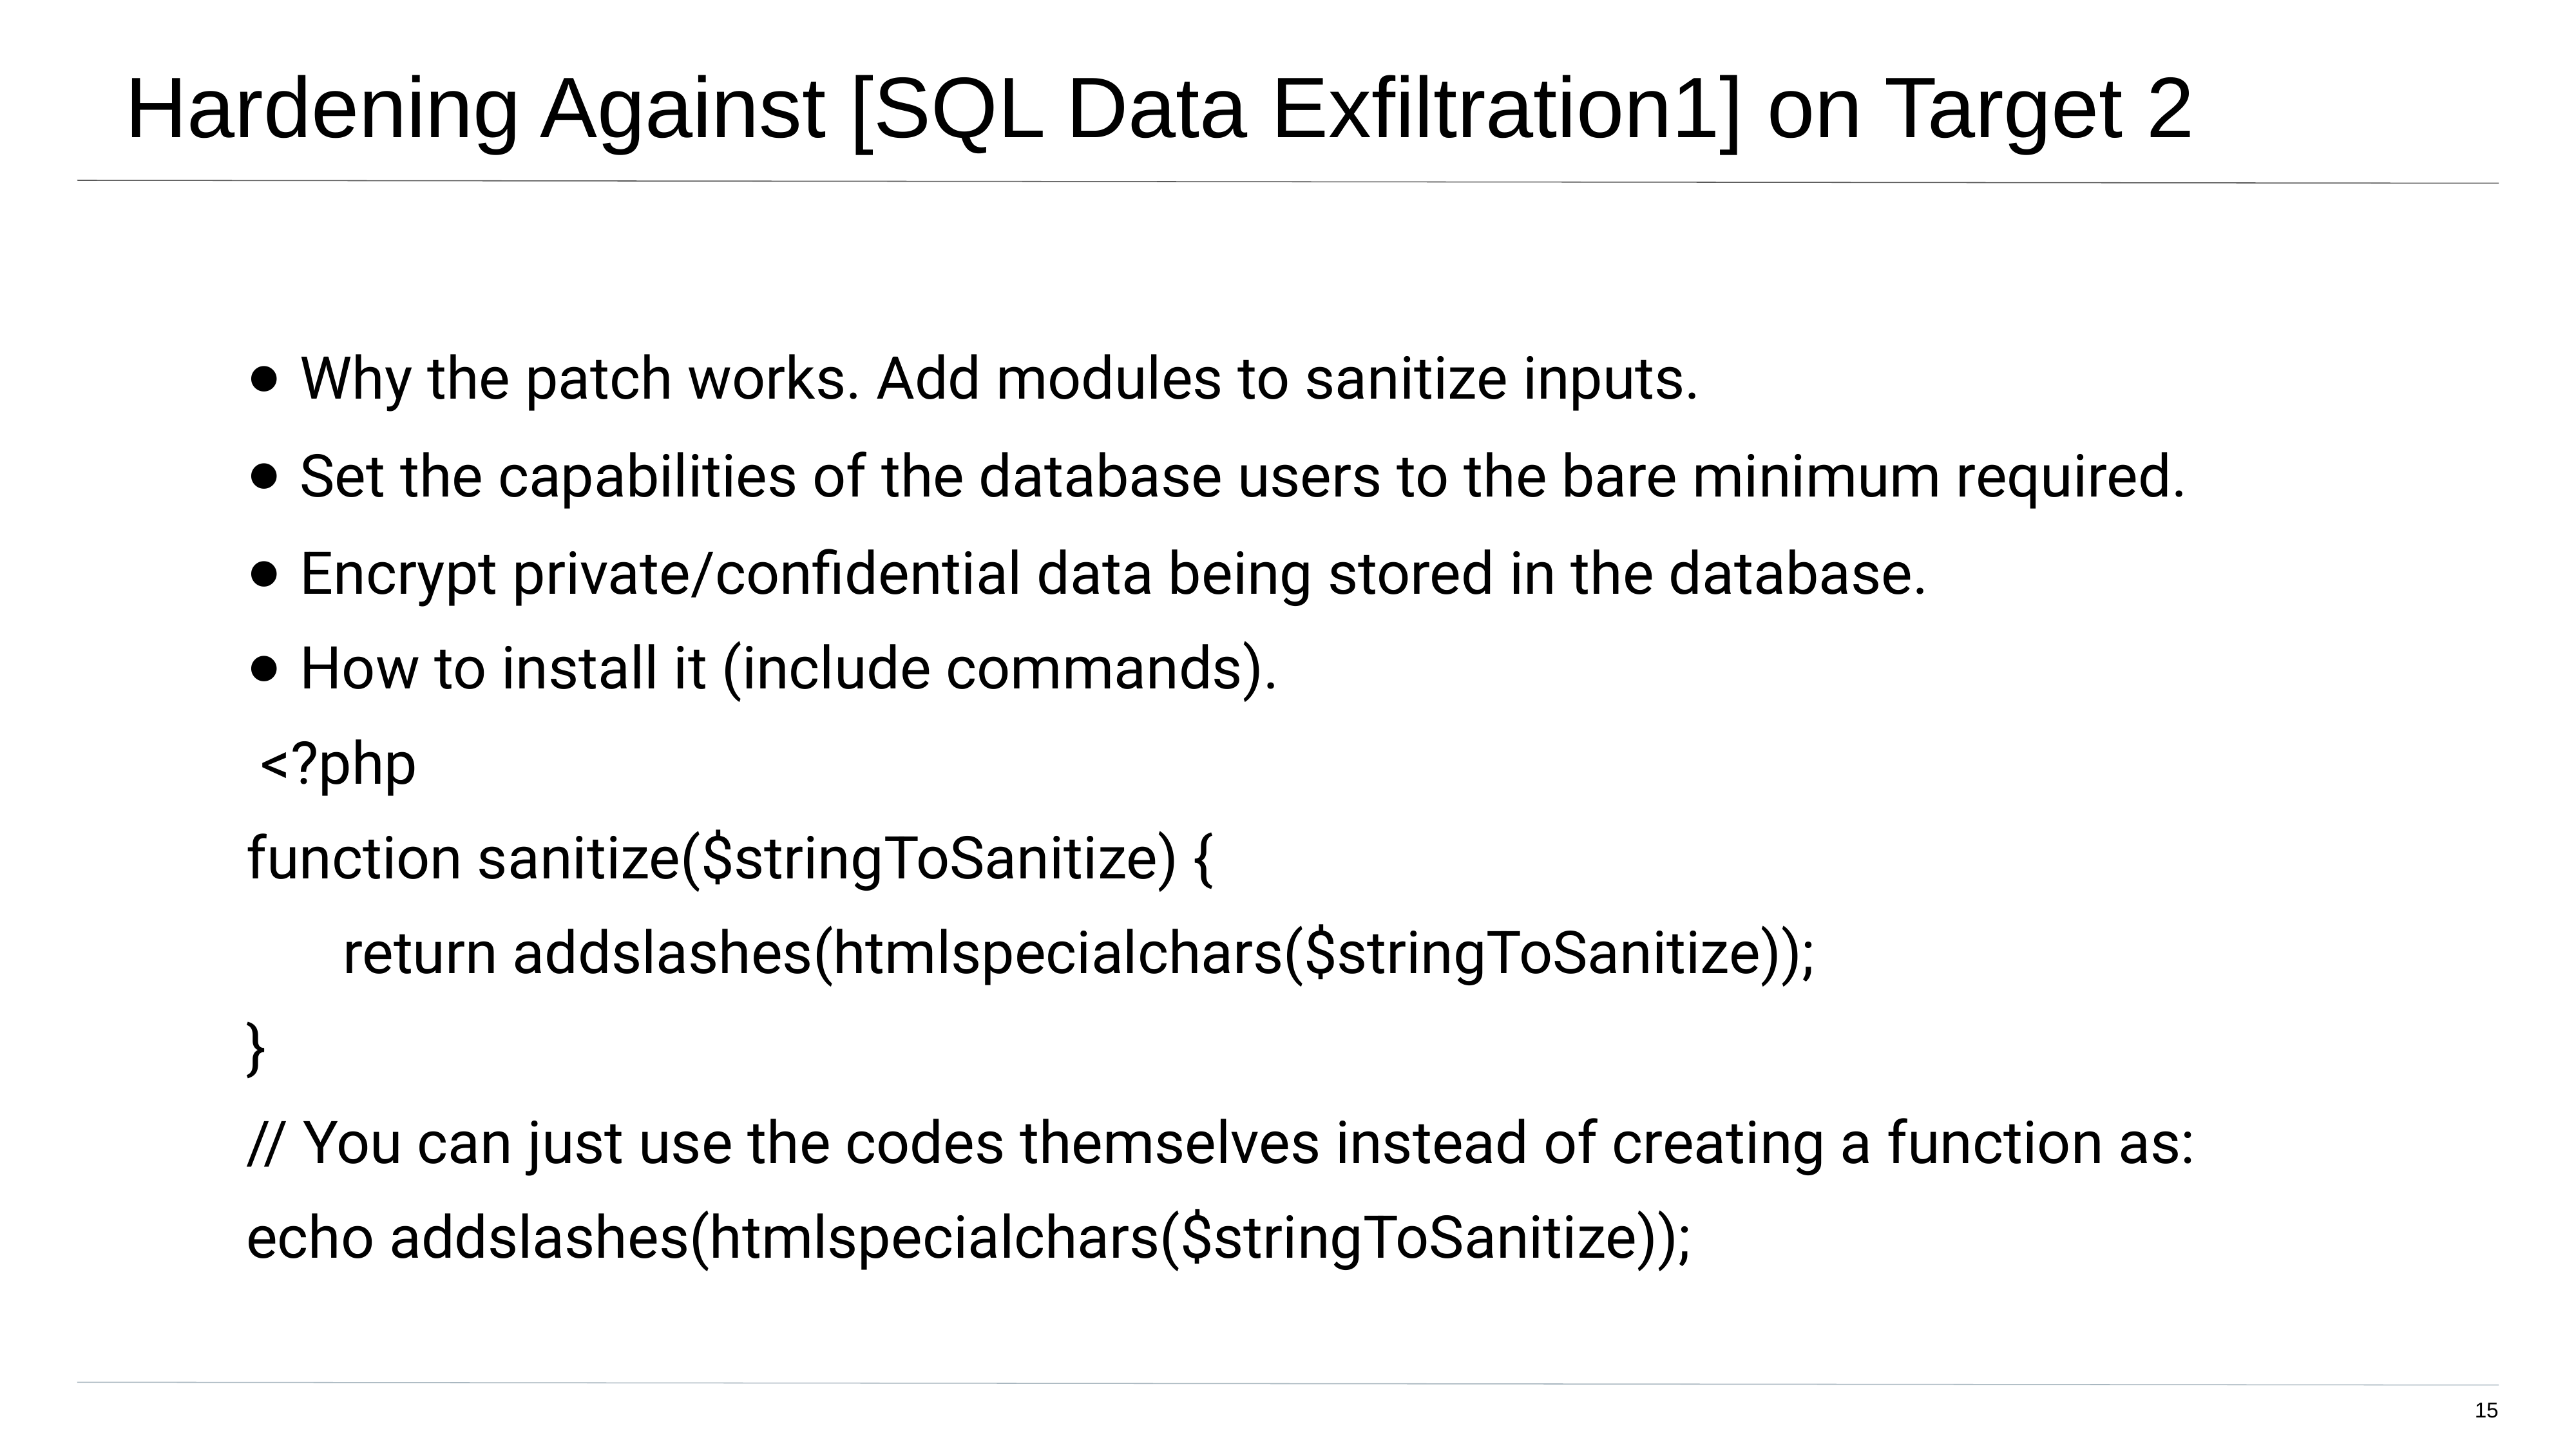

# Hardening Against [SQL Data Exfiltration1] on Target 2

Why the patch works. Add modules to sanitize inputs.
Set the capabilities of the database users to the bare minimum required.
Encrypt private/confidential data being stored in the database.
How to install it (include commands).
 <?php
function sanitize($stringToSanitize) {
	return addslashes(htmlspecialchars($stringToSanitize));
}
// You can just use the codes themselves instead of creating a function as:
echo addslashes(htmlspecialchars($stringToSanitize));
15